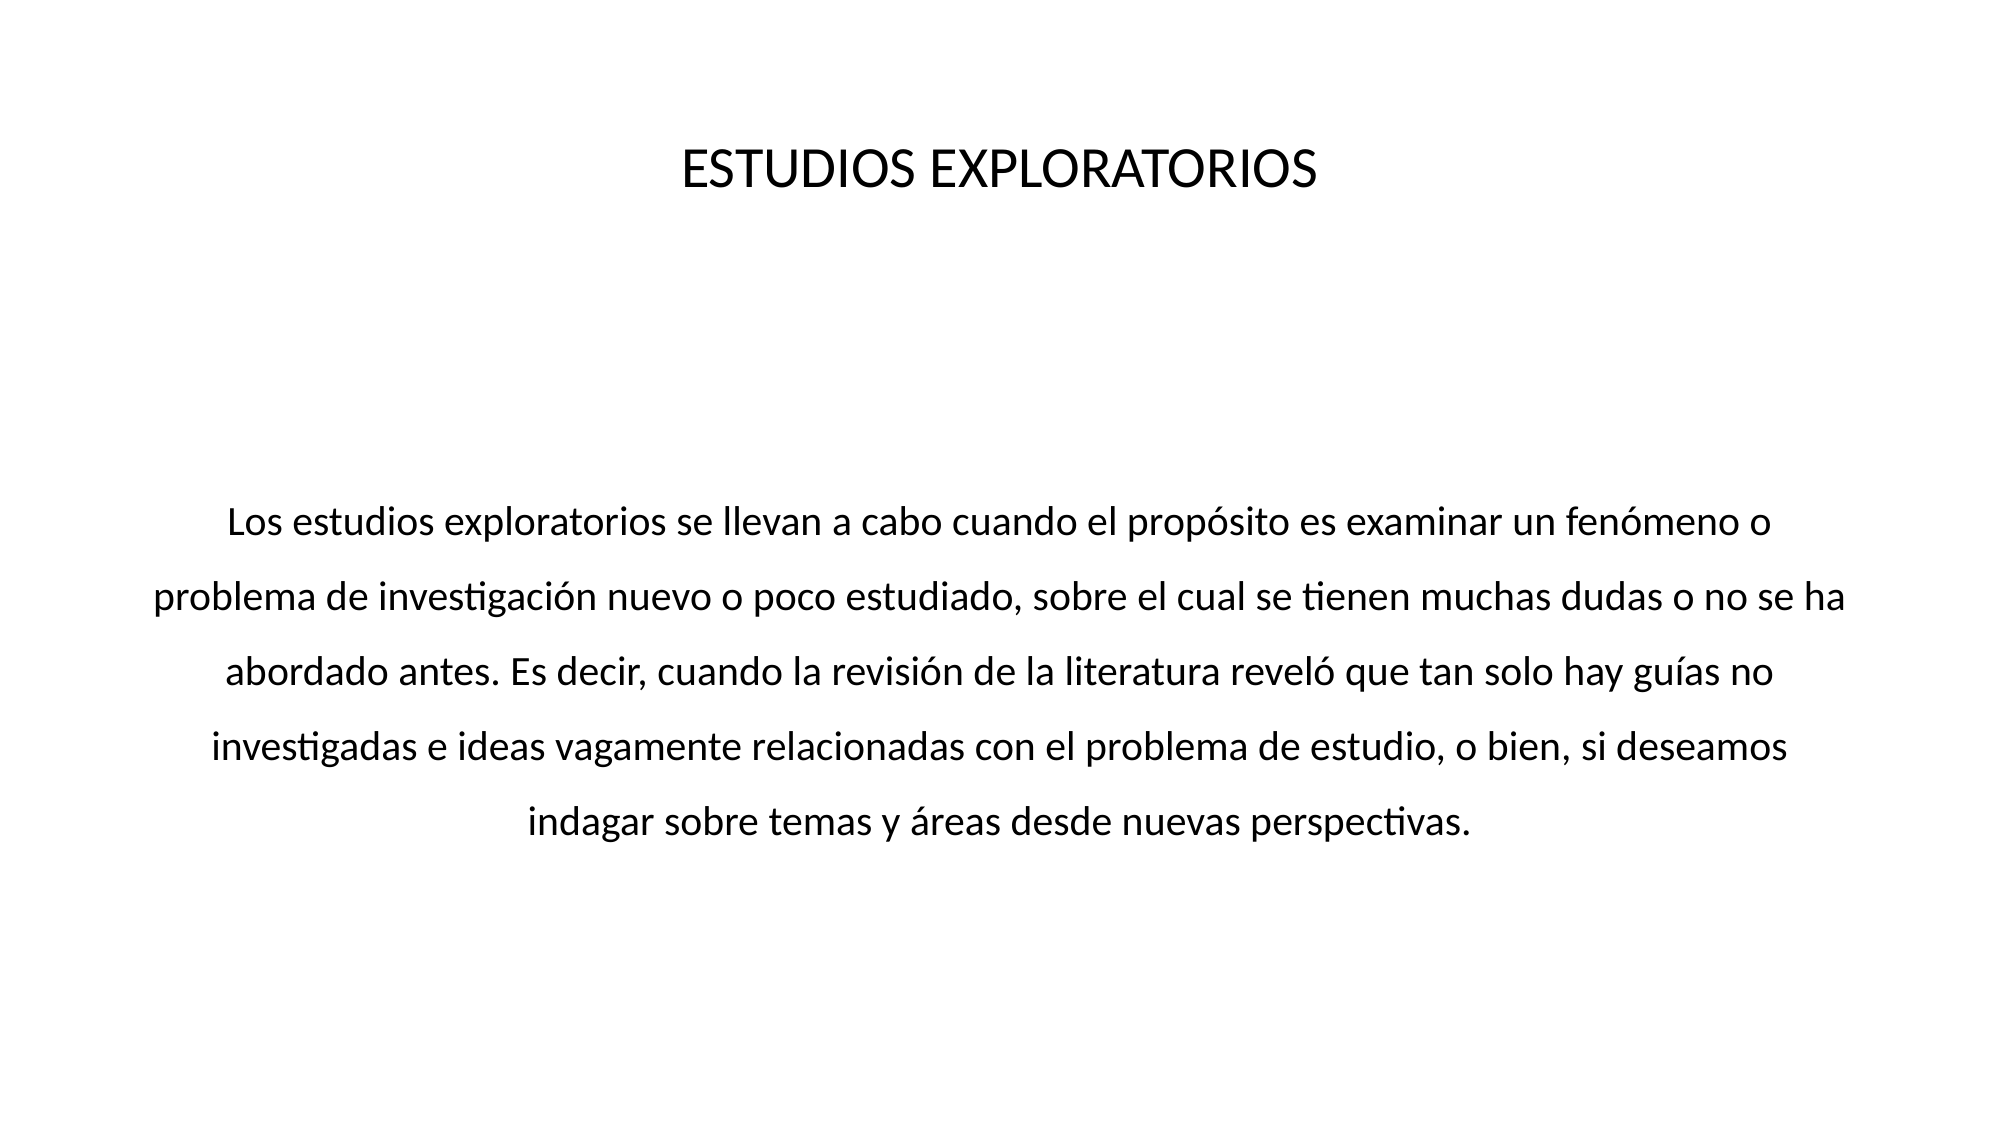

# ESTUDIOS EXPLORATORIOS
Los estudios exploratorios se llevan a cabo cuando el propósito es examinar un fenómeno o problema de investigación nuevo o poco estudiado, sobre el cual se tienen muchas dudas o no se ha abordado antes. Es decir, cuando la revisión de la literatura reveló que tan solo hay guías no investigadas e ideas vagamente relacionadas con el problema de estudio, o bien, si deseamos indagar sobre temas y áreas desde nuevas perspectivas.